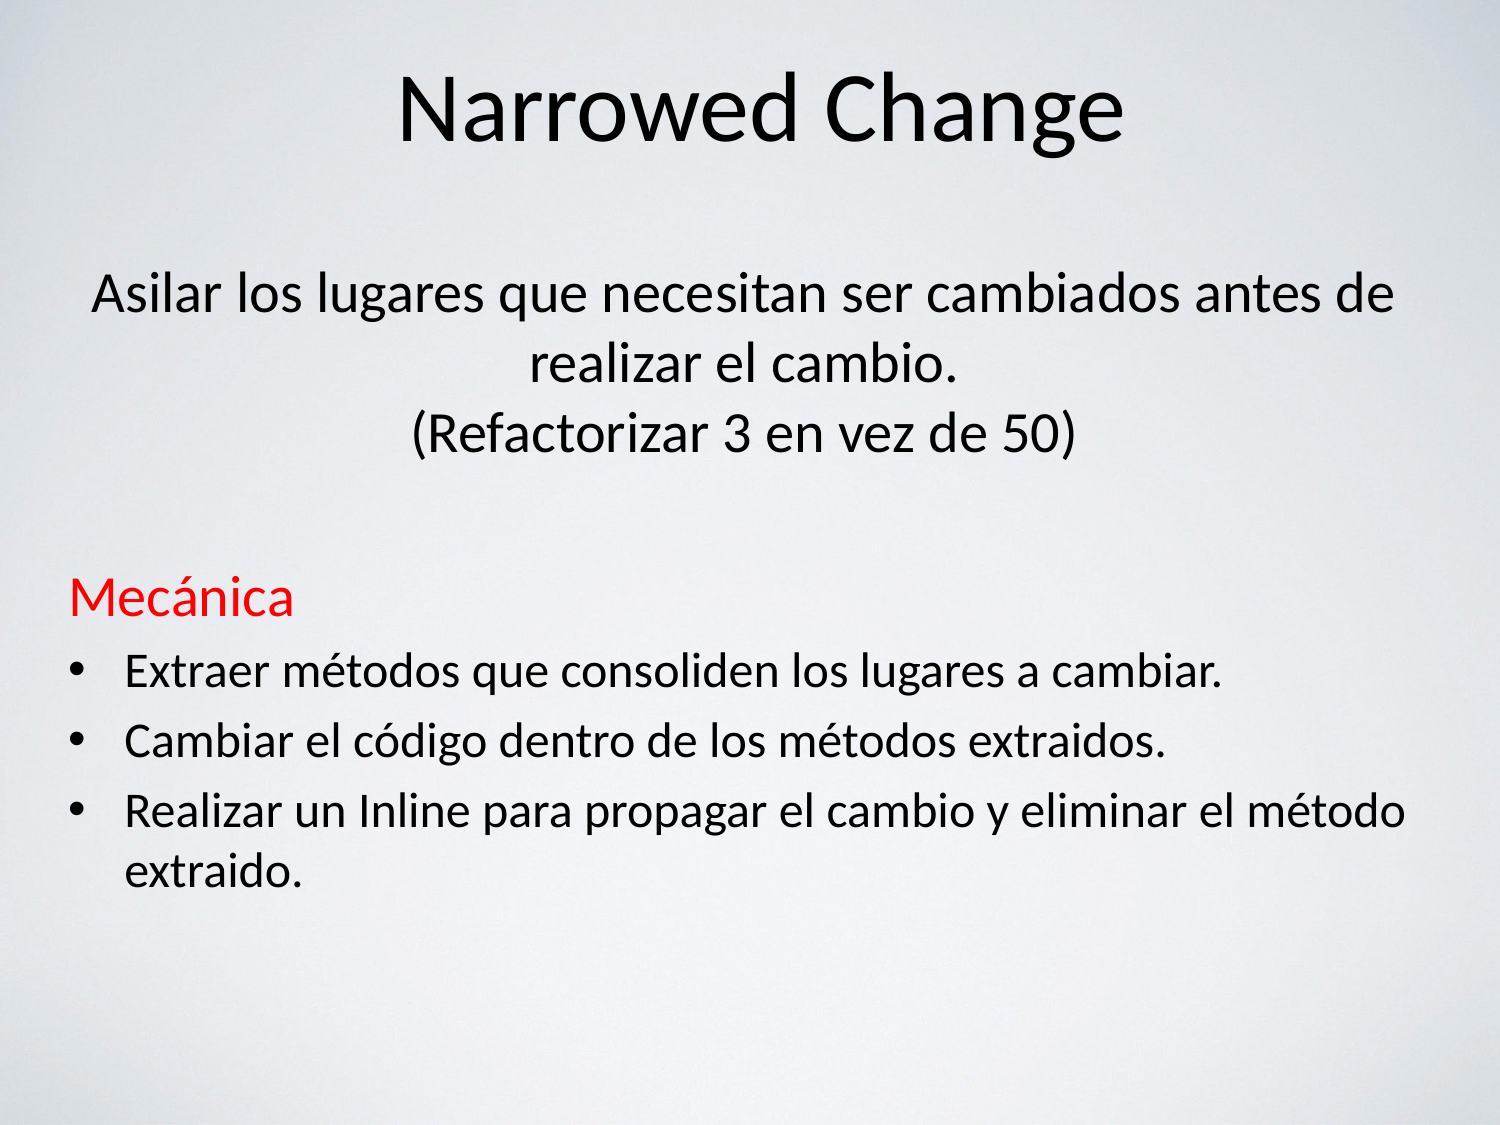

# Narrowed Change
Asilar los lugares que necesitan ser cambiados antes de realizar el cambio.
(Refactorizar 3 en vez de 50)

Mecánica
Extraer métodos que consoliden los lugares a cambiar.
Cambiar el código dentro de los métodos extraidos.
Realizar un Inline para propagar el cambio y eliminar el método extraido.